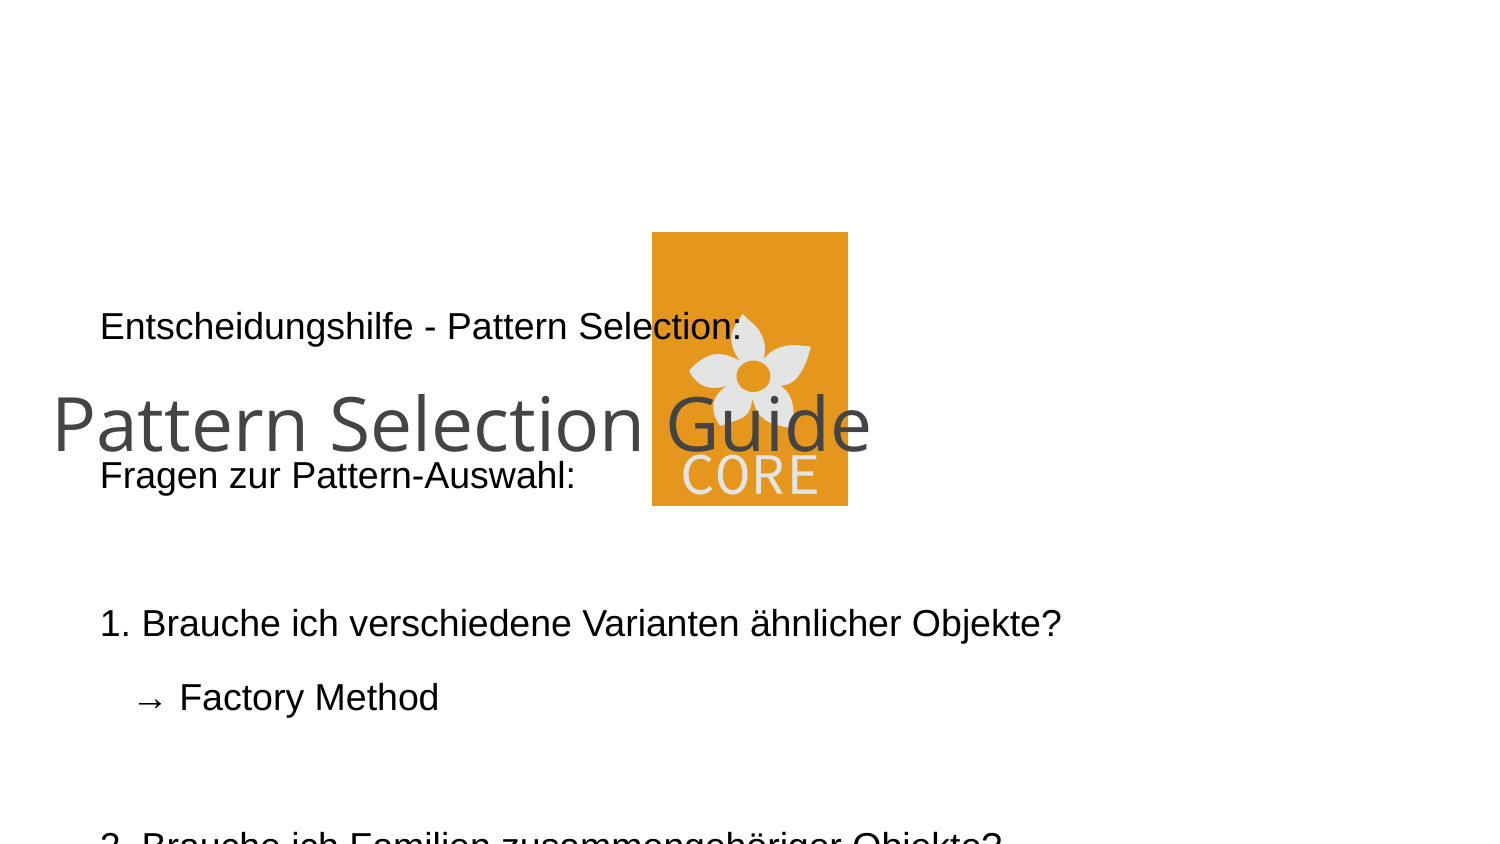

# Pattern Selection Guide

Entscheidungshilfe - Pattern Selection:

Fragen zur Pattern-Auswahl:

1. Brauche ich verschiedene Varianten ähnlicher Objekte?
   → Factory Method

2. Brauche ich Familien zusammengehöriger Objekte?
   → Abstract Factory

3. Hat mein Objekt sehr viele Konfigurationsoptionen?
   → Builder

4. Ist die Objekterstellung sehr kostspielig?
   → Prototype

5. Brauche ich wirklich nur eine einzige Instanz?
   → Singleton (mit Vorsicht!)